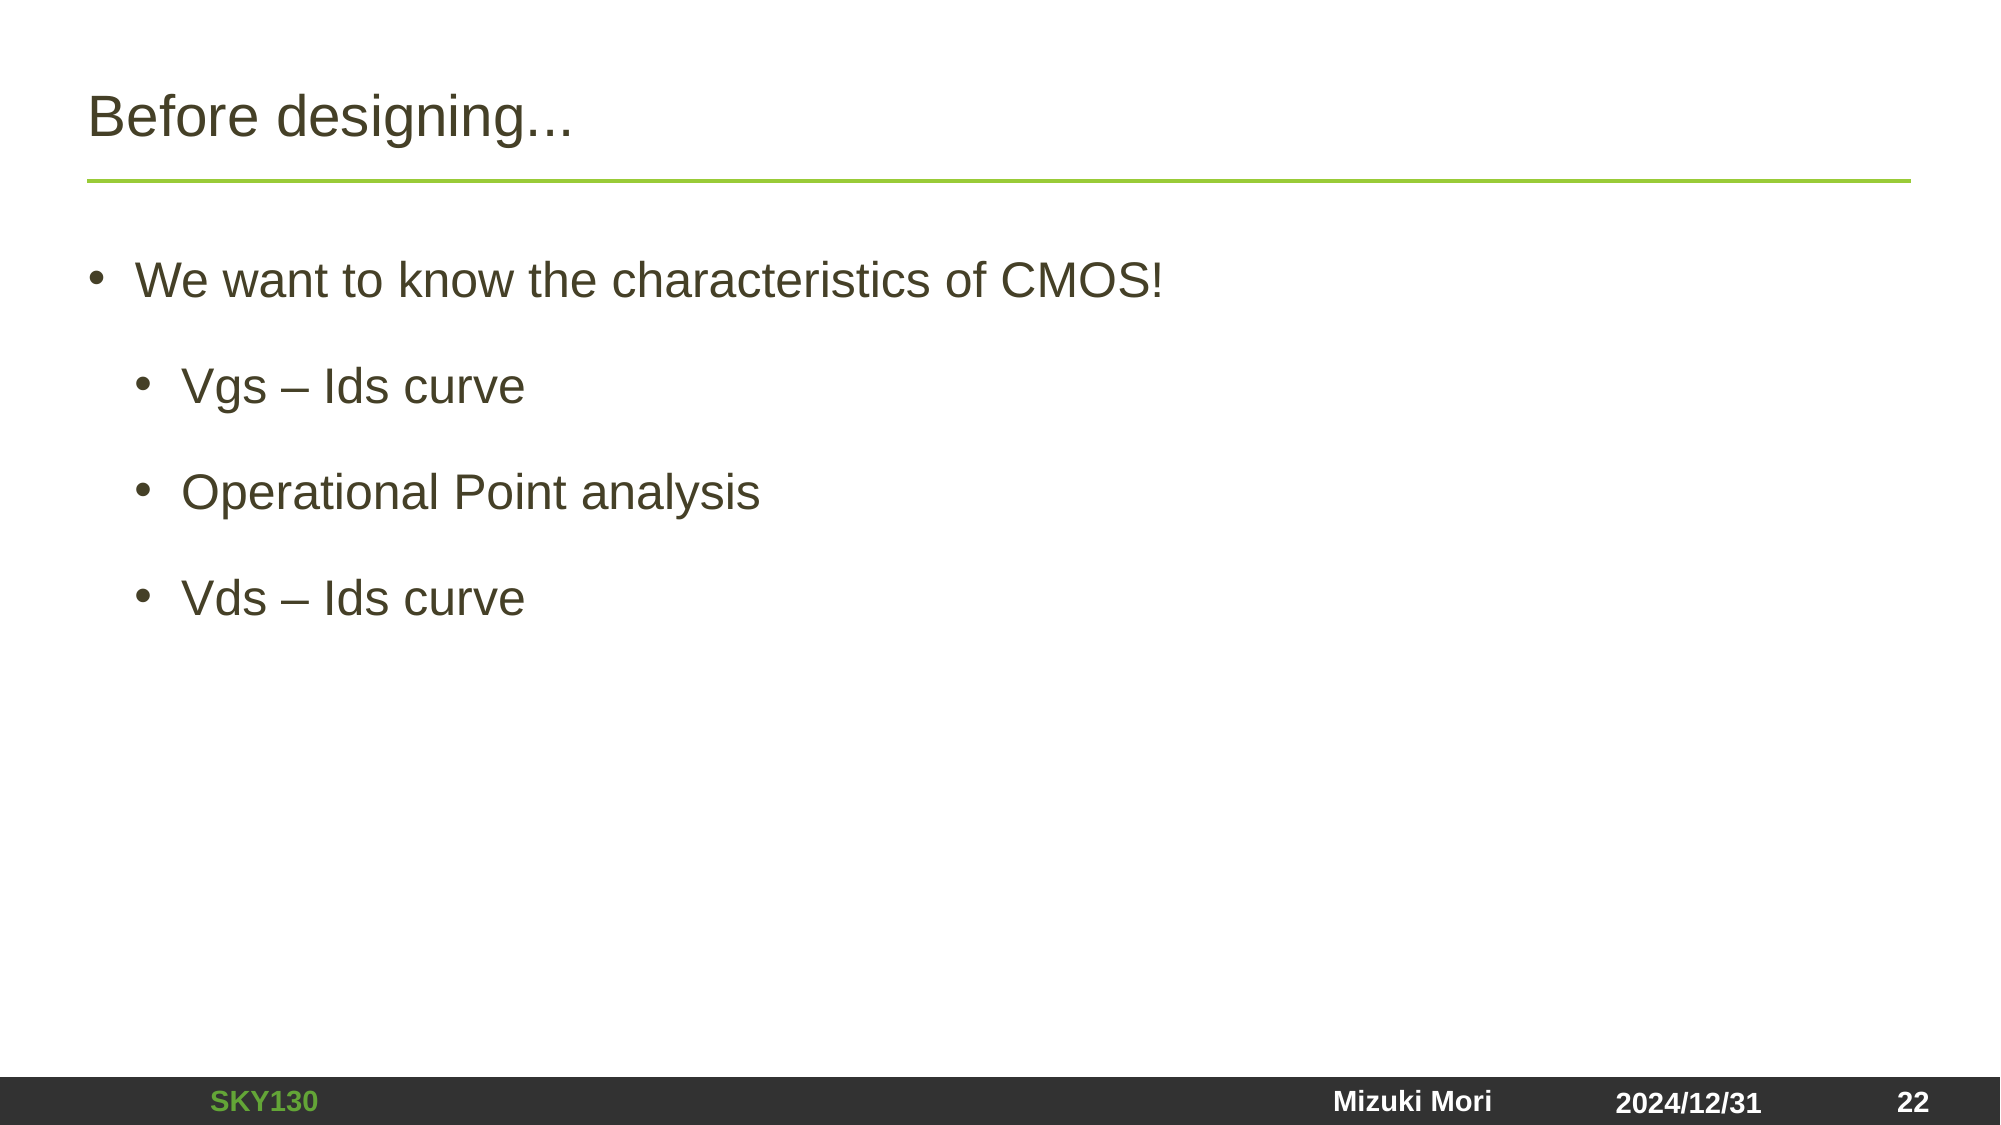

# Before designing...
We want to know the characteristics of CMOS!
Vgs – Ids curve
Operational Point analysis
Vds – Ids curve
22
2024/12/31